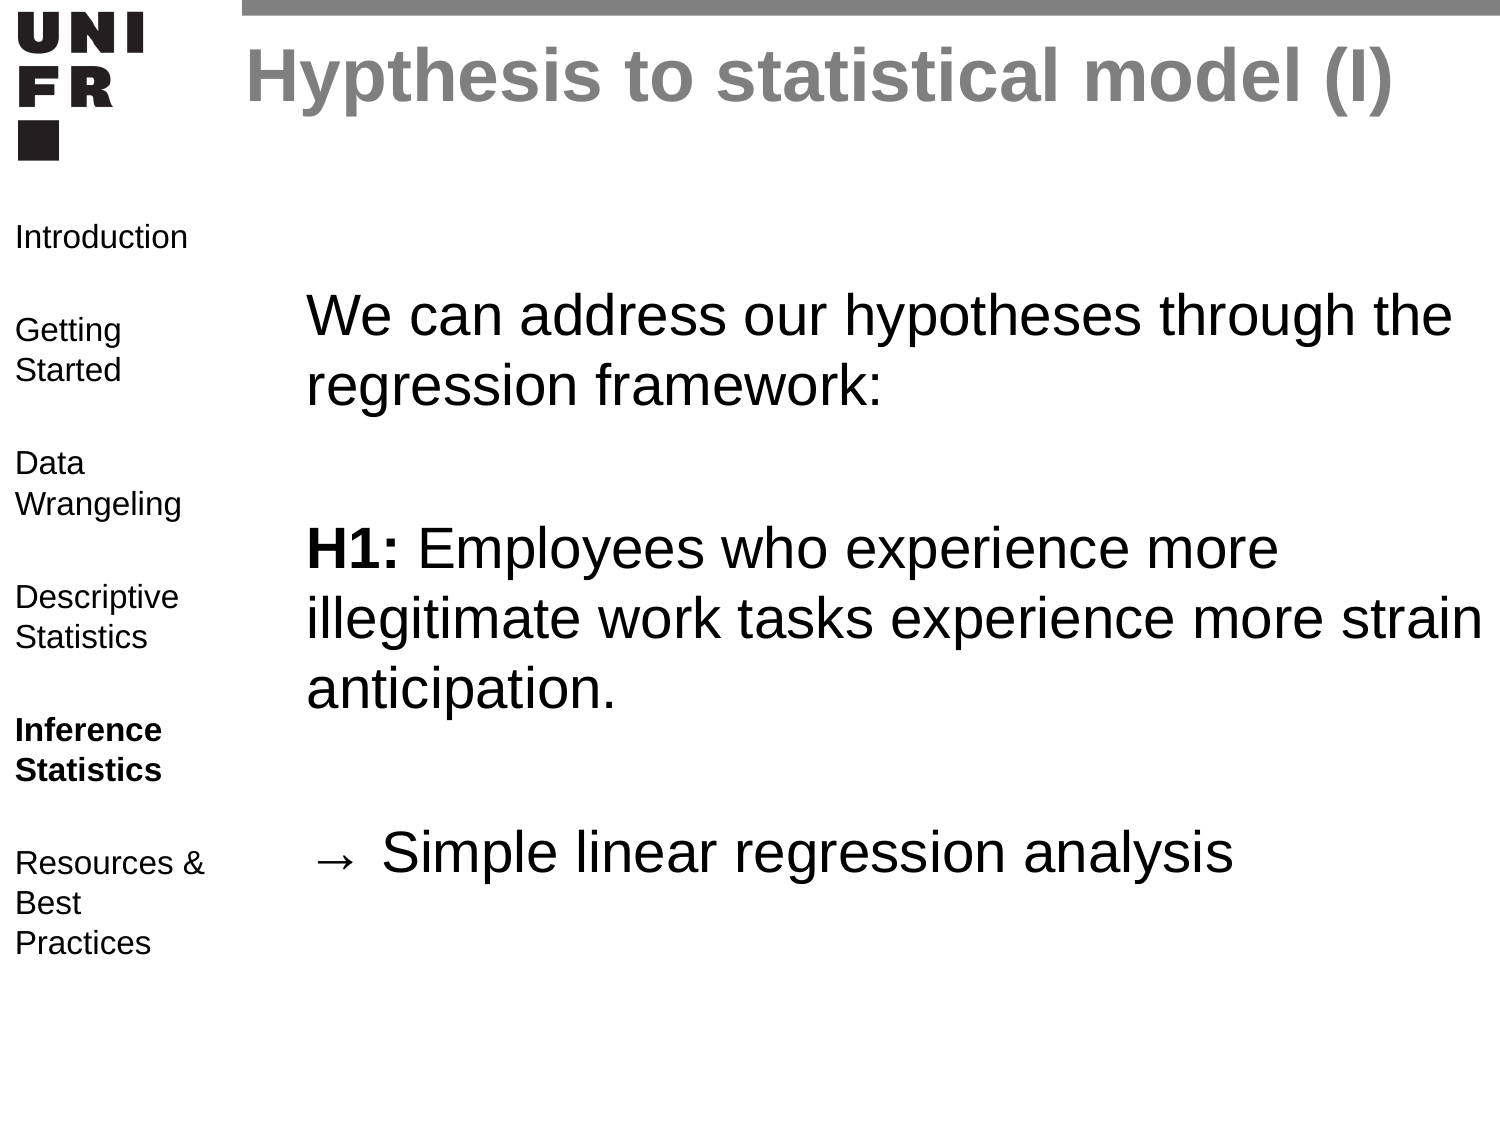

Hypthesis to statistical model (I)
Introduction

Getting Started

Data Wrangeling

Descriptive Statistics

Inference Statistics

Resources & Best Practices

#

We can address our hypotheses through the regression framework:

H1: Employees who experience more illegitimate work tasks experience more strain anticipation.

→ Simple linear regression analysis